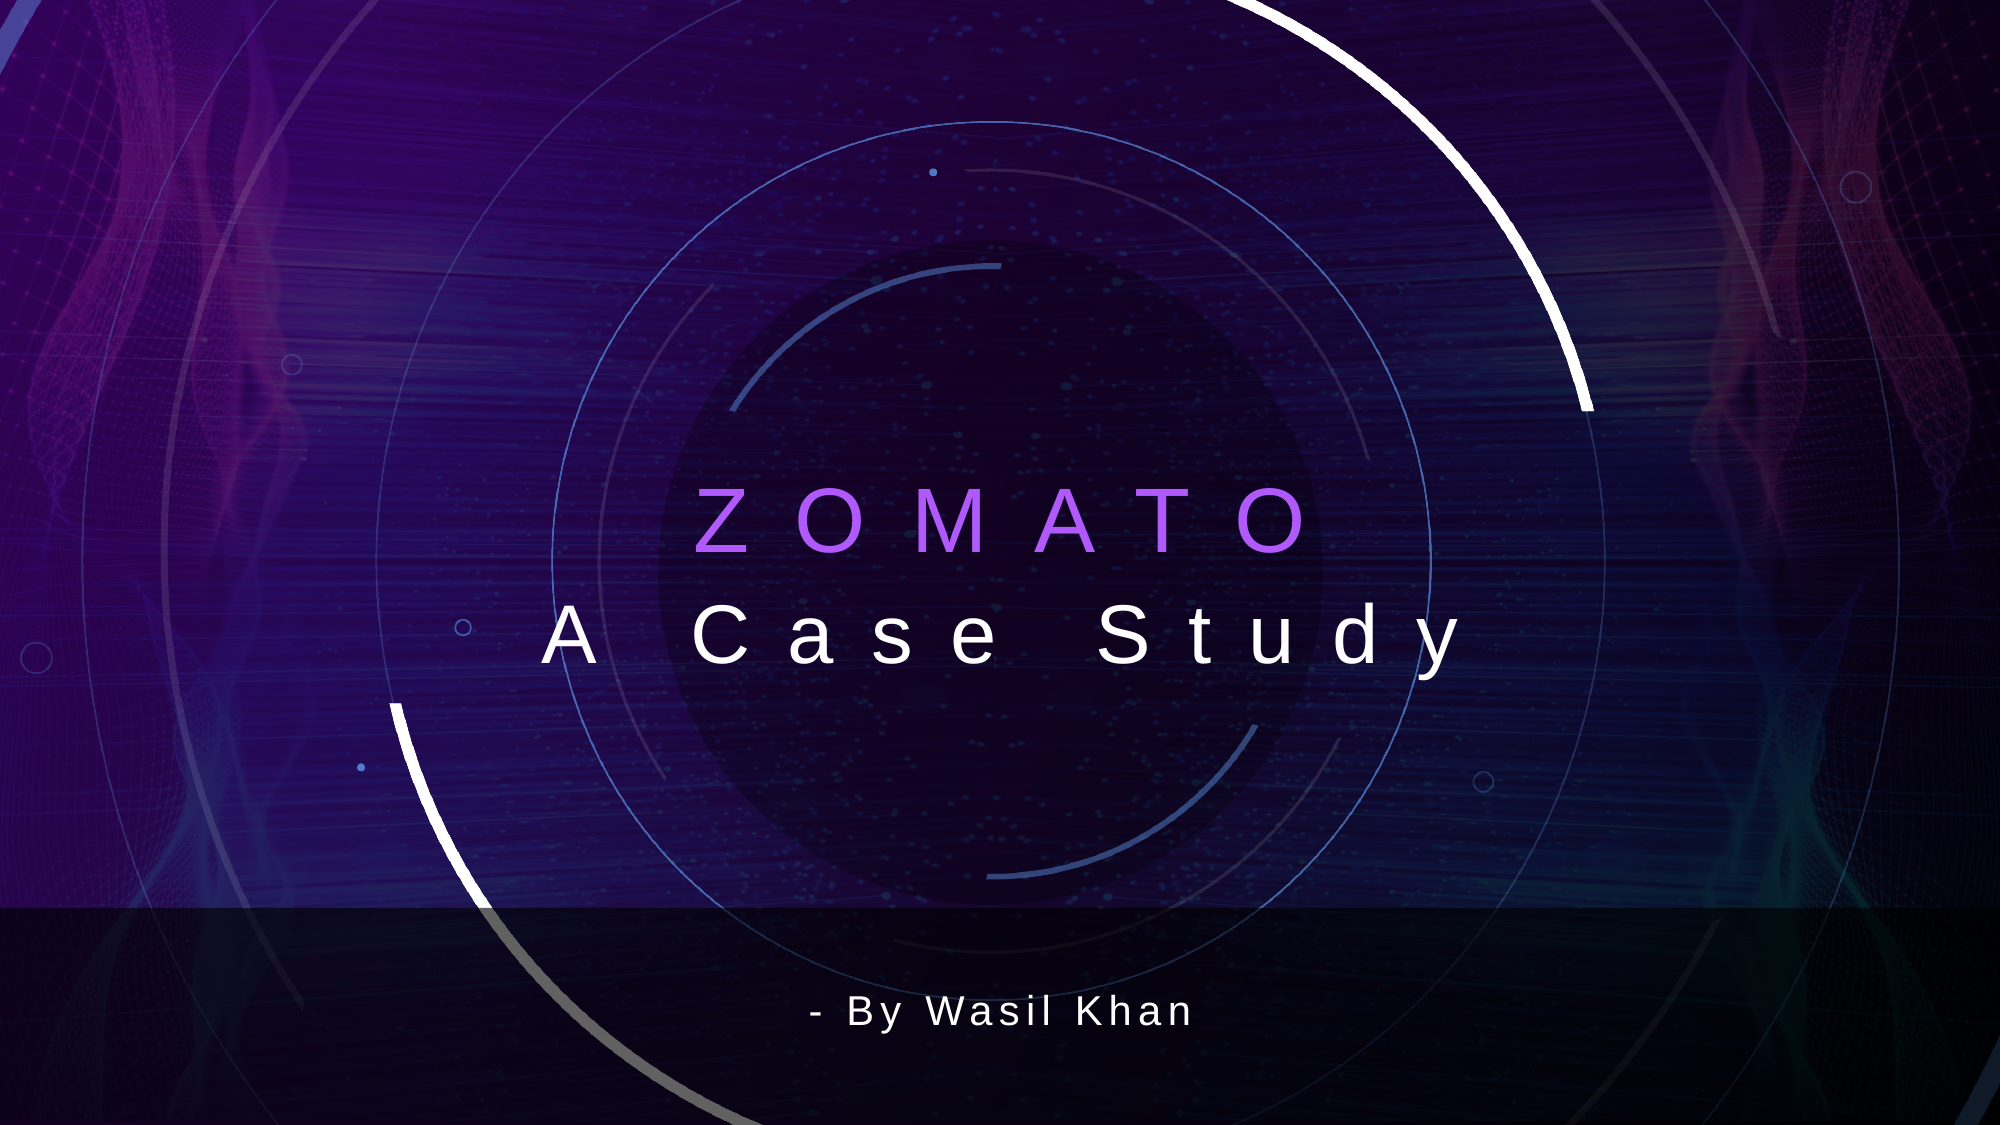

# ZOMATO
A Case Study
- By Wasil Khan